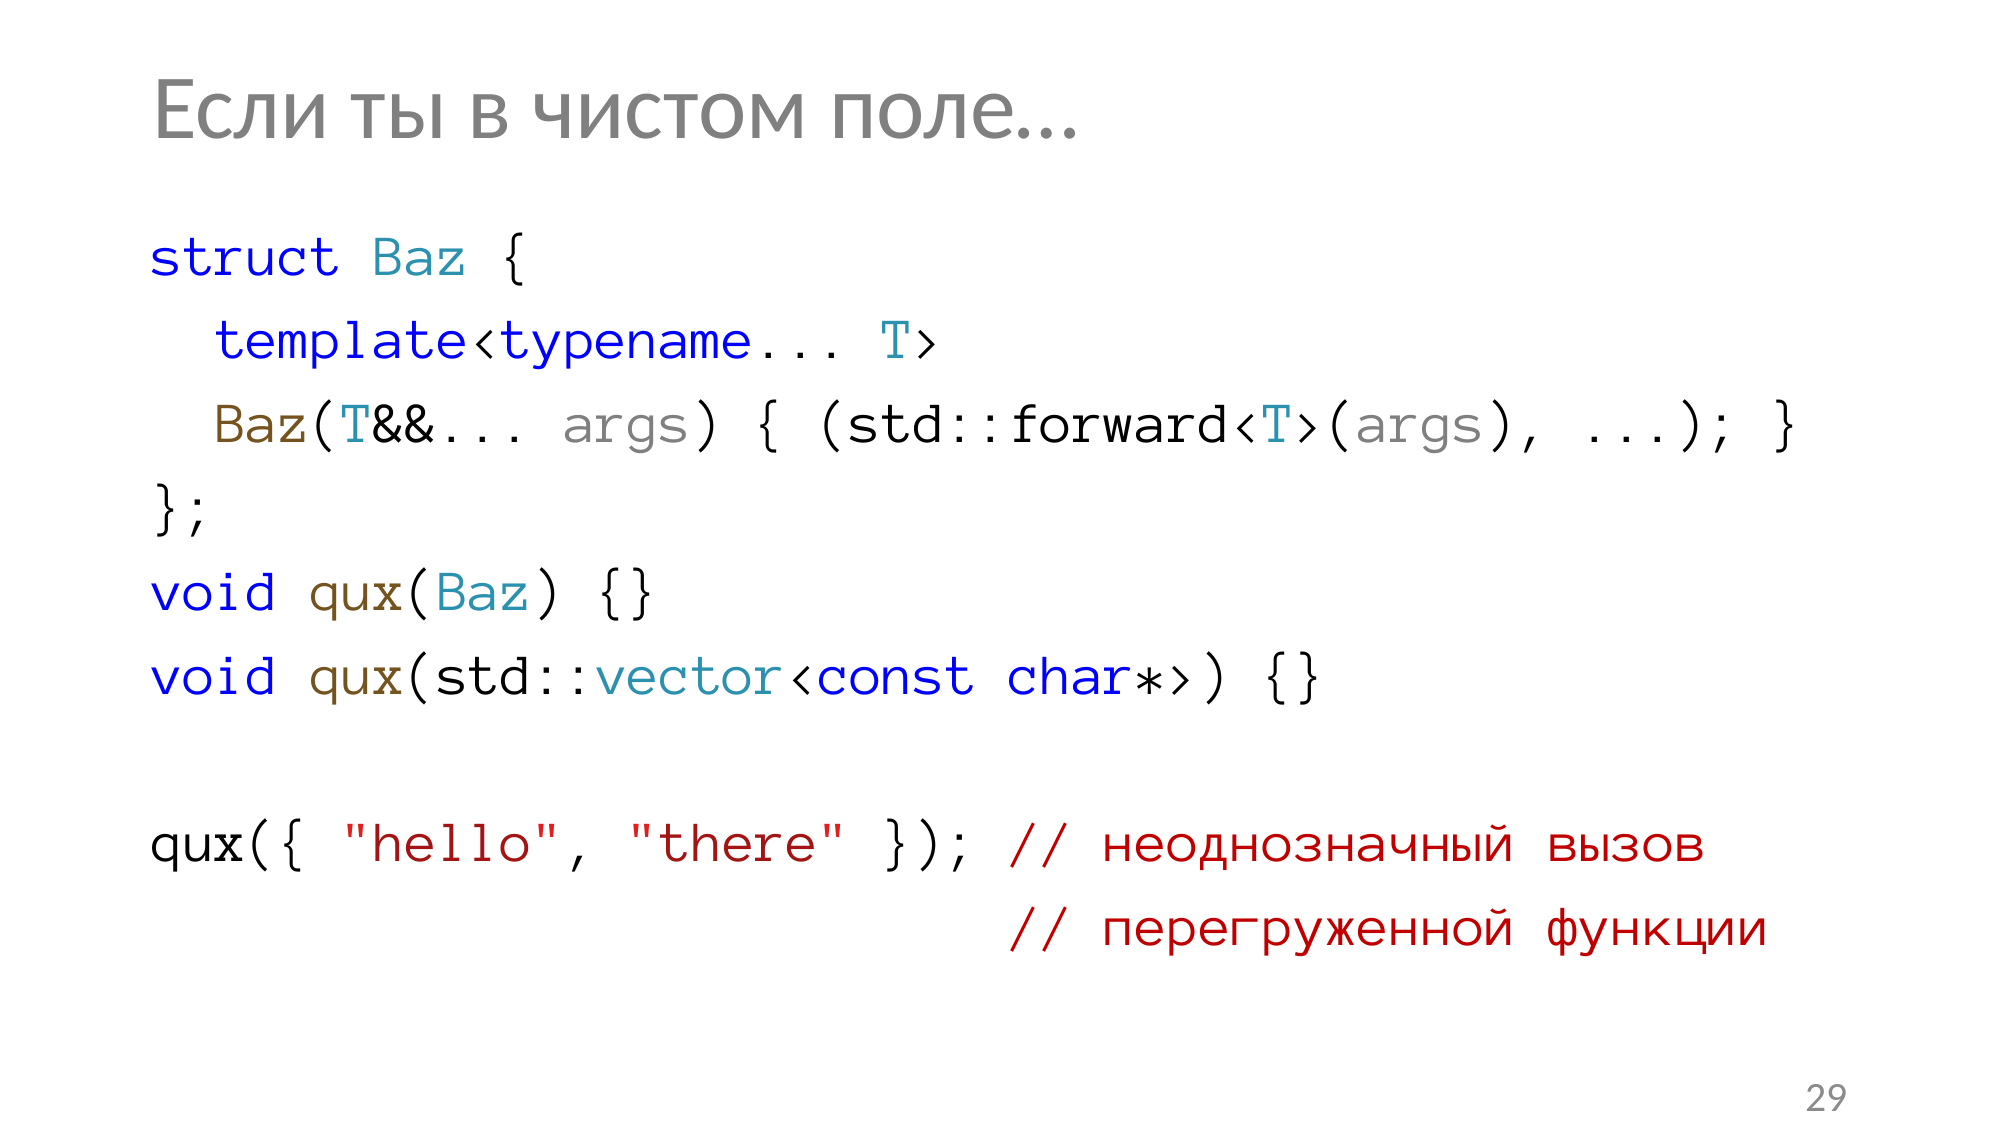

# Если ты в чистом поле…
struct Baz {
  template<typename... T>
  Baz(T&&... args) { (std::forward<T>(args), ...); }
};
void qux(Baz) {}
void qux(std::vector<const char*>) {}

qux({ "hello", "there" }); // неоднозначный вызов
                           // перегруженной функции
29